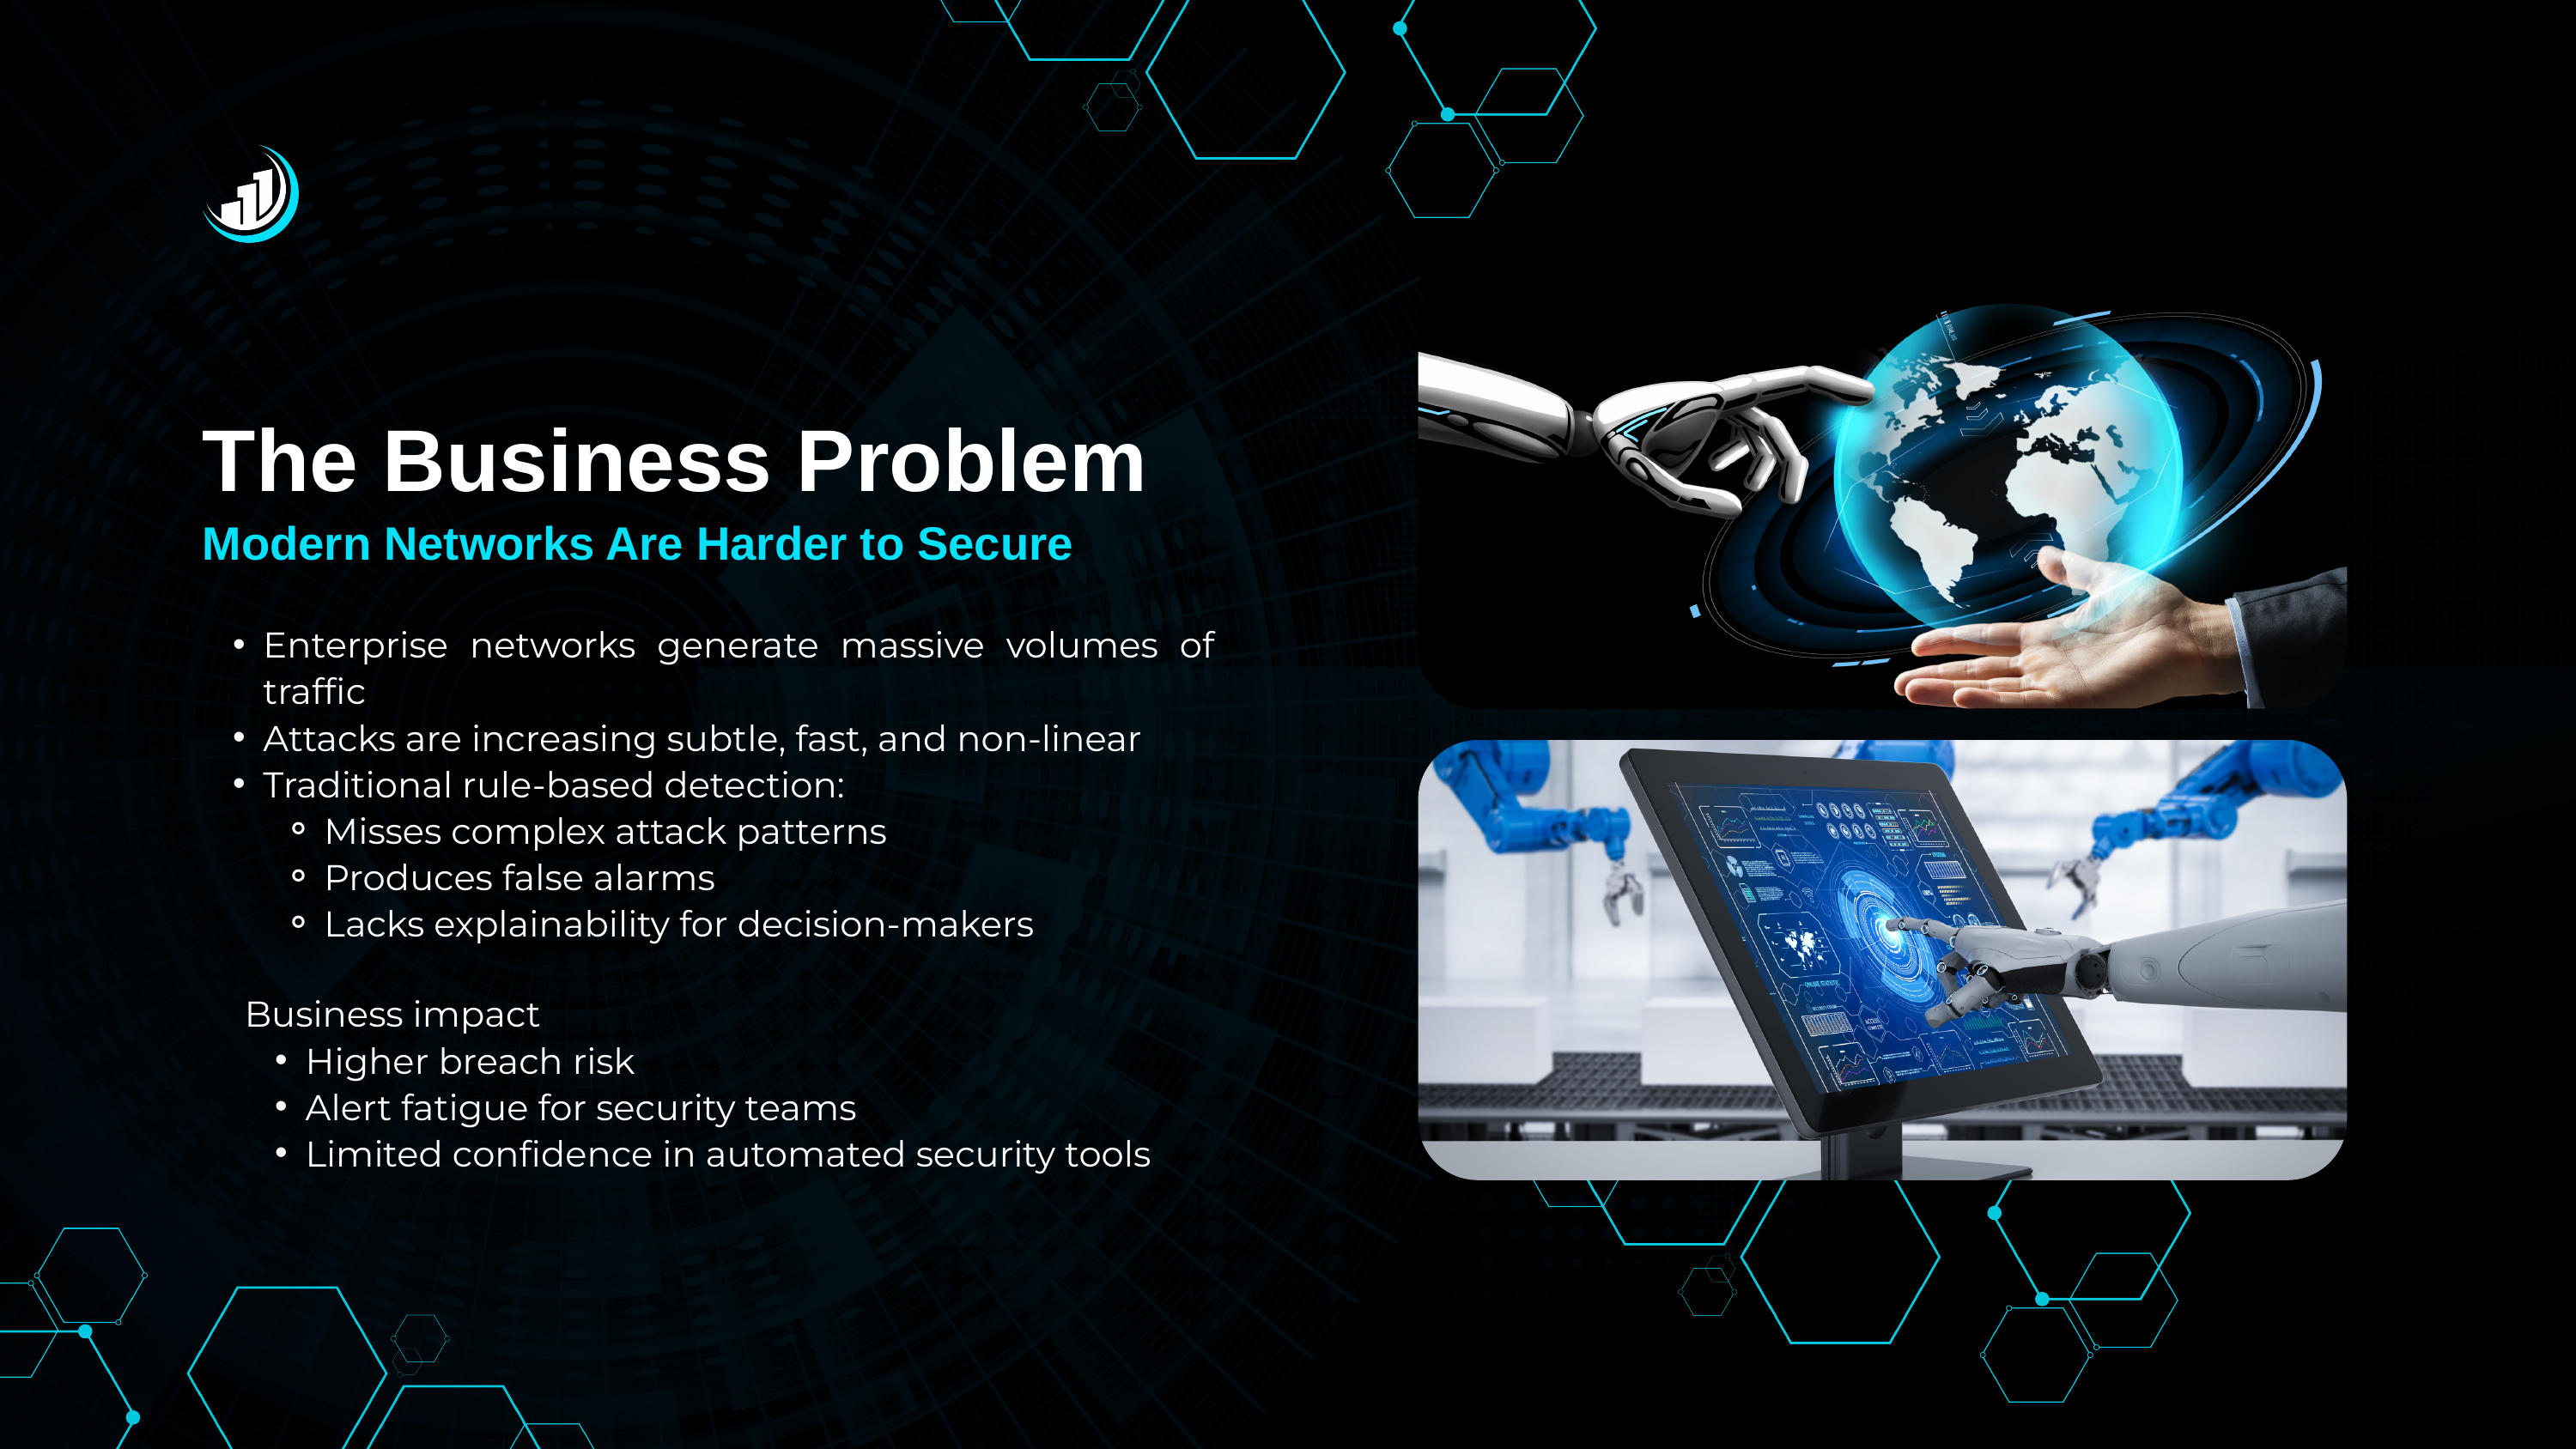

The Business Problem
Modern Networks Are Harder to Secure
Enterprise networks generate massive volumes of traffic
Attacks are increasing subtle, fast, and non-linear
Traditional rule-based detection:
Misses complex attack patterns
Produces false alarms
Lacks explainability for decision-makers

Business impact
Higher breach risk
Alert fatigue for security teams
Limited confidence in automated security tools